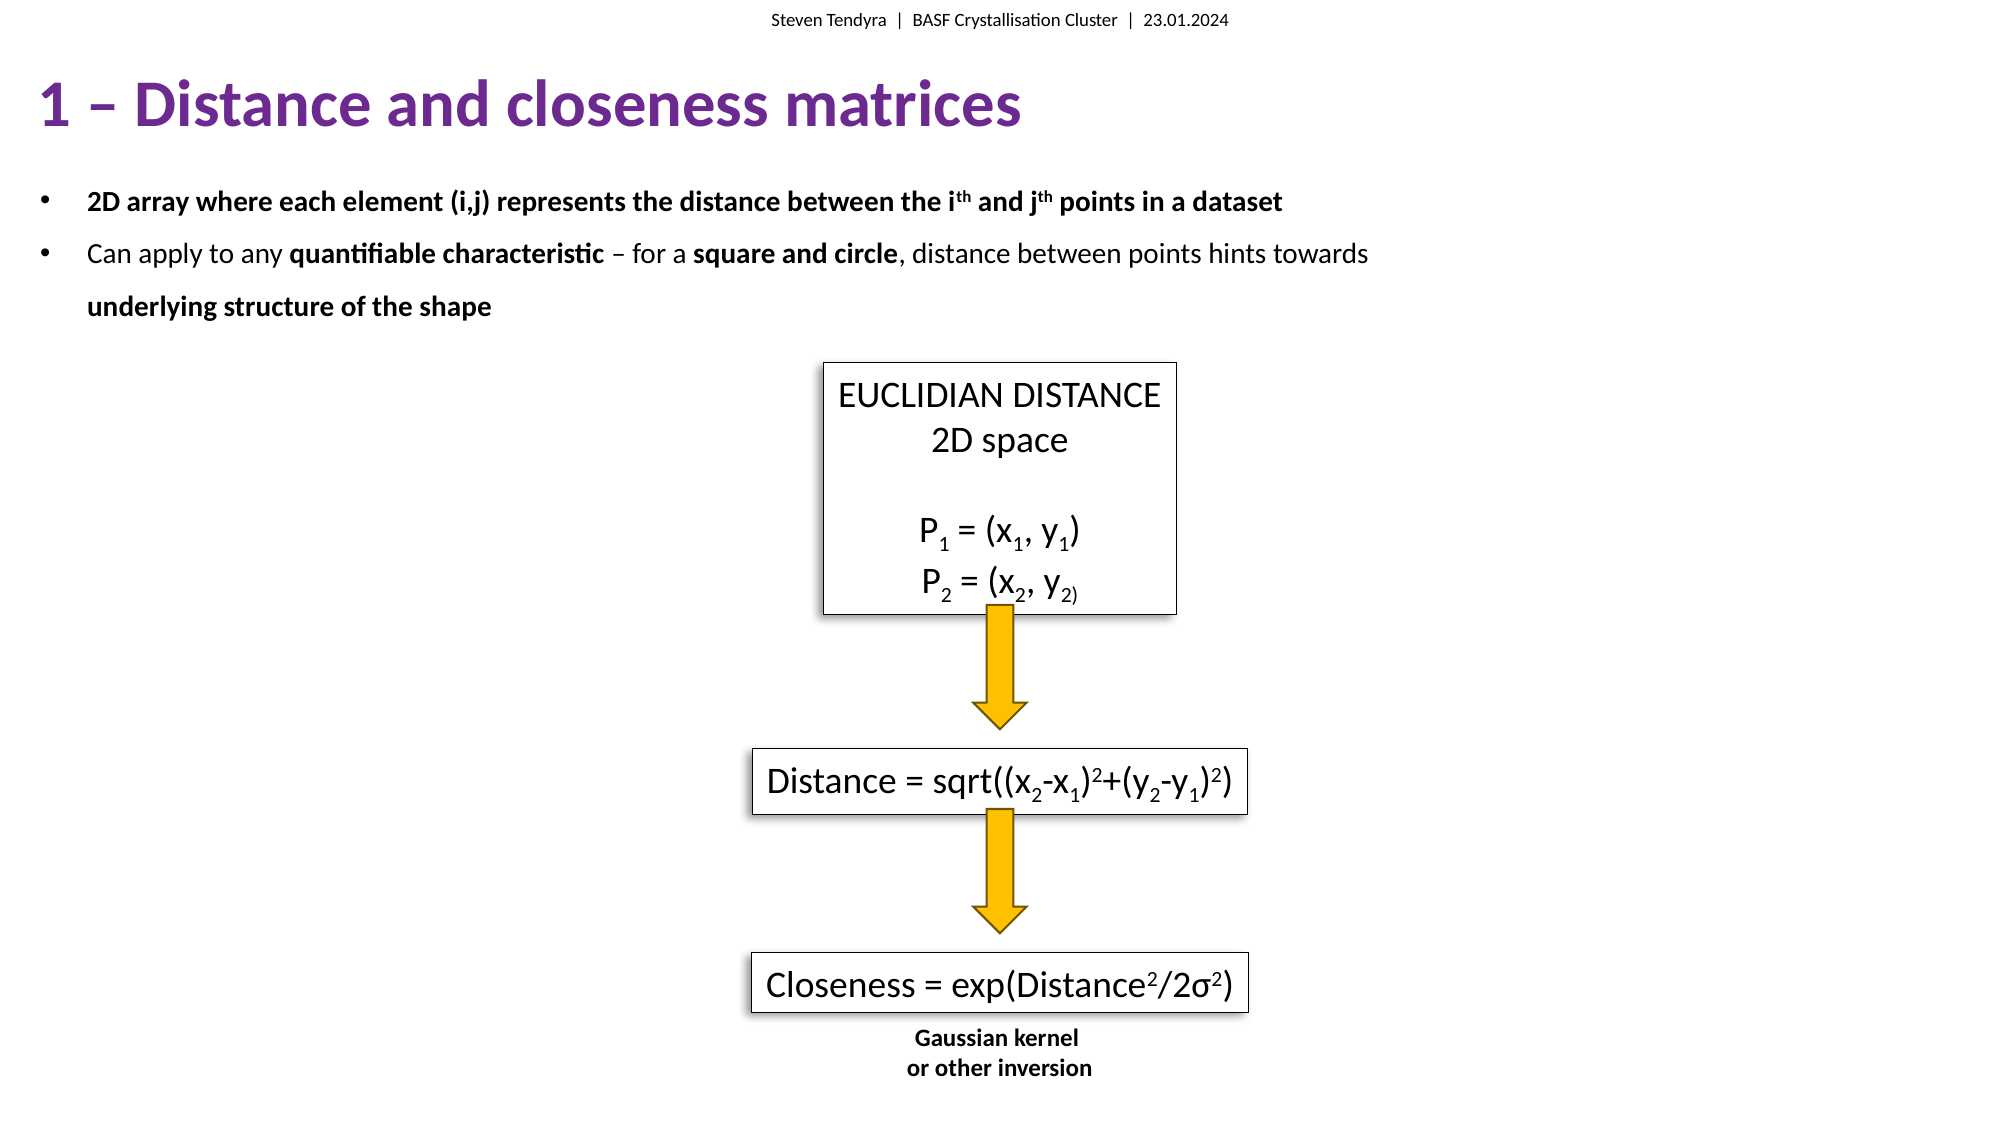

Steven Tendyra  |  BASF Crystallisation Cluster  |  23.01.2024
# 1 – Distance and closeness matrices
2D array where each element (i,j) represents the distance between the ith and jth points in a dataset
Can apply to any quantifiable characteristic – for a square and circle, distance between points hints towards
underlying structure of the shape

EUCLIDIAN DISTANCE
2D space

P1 = (x1, y1)
P2 = (x2, y2)

Distance = sqrt((x2-x1)2+(y2-y1)2)

Closeness = exp(Distance2/2σ2)
Gaussian kernel
or other inversion